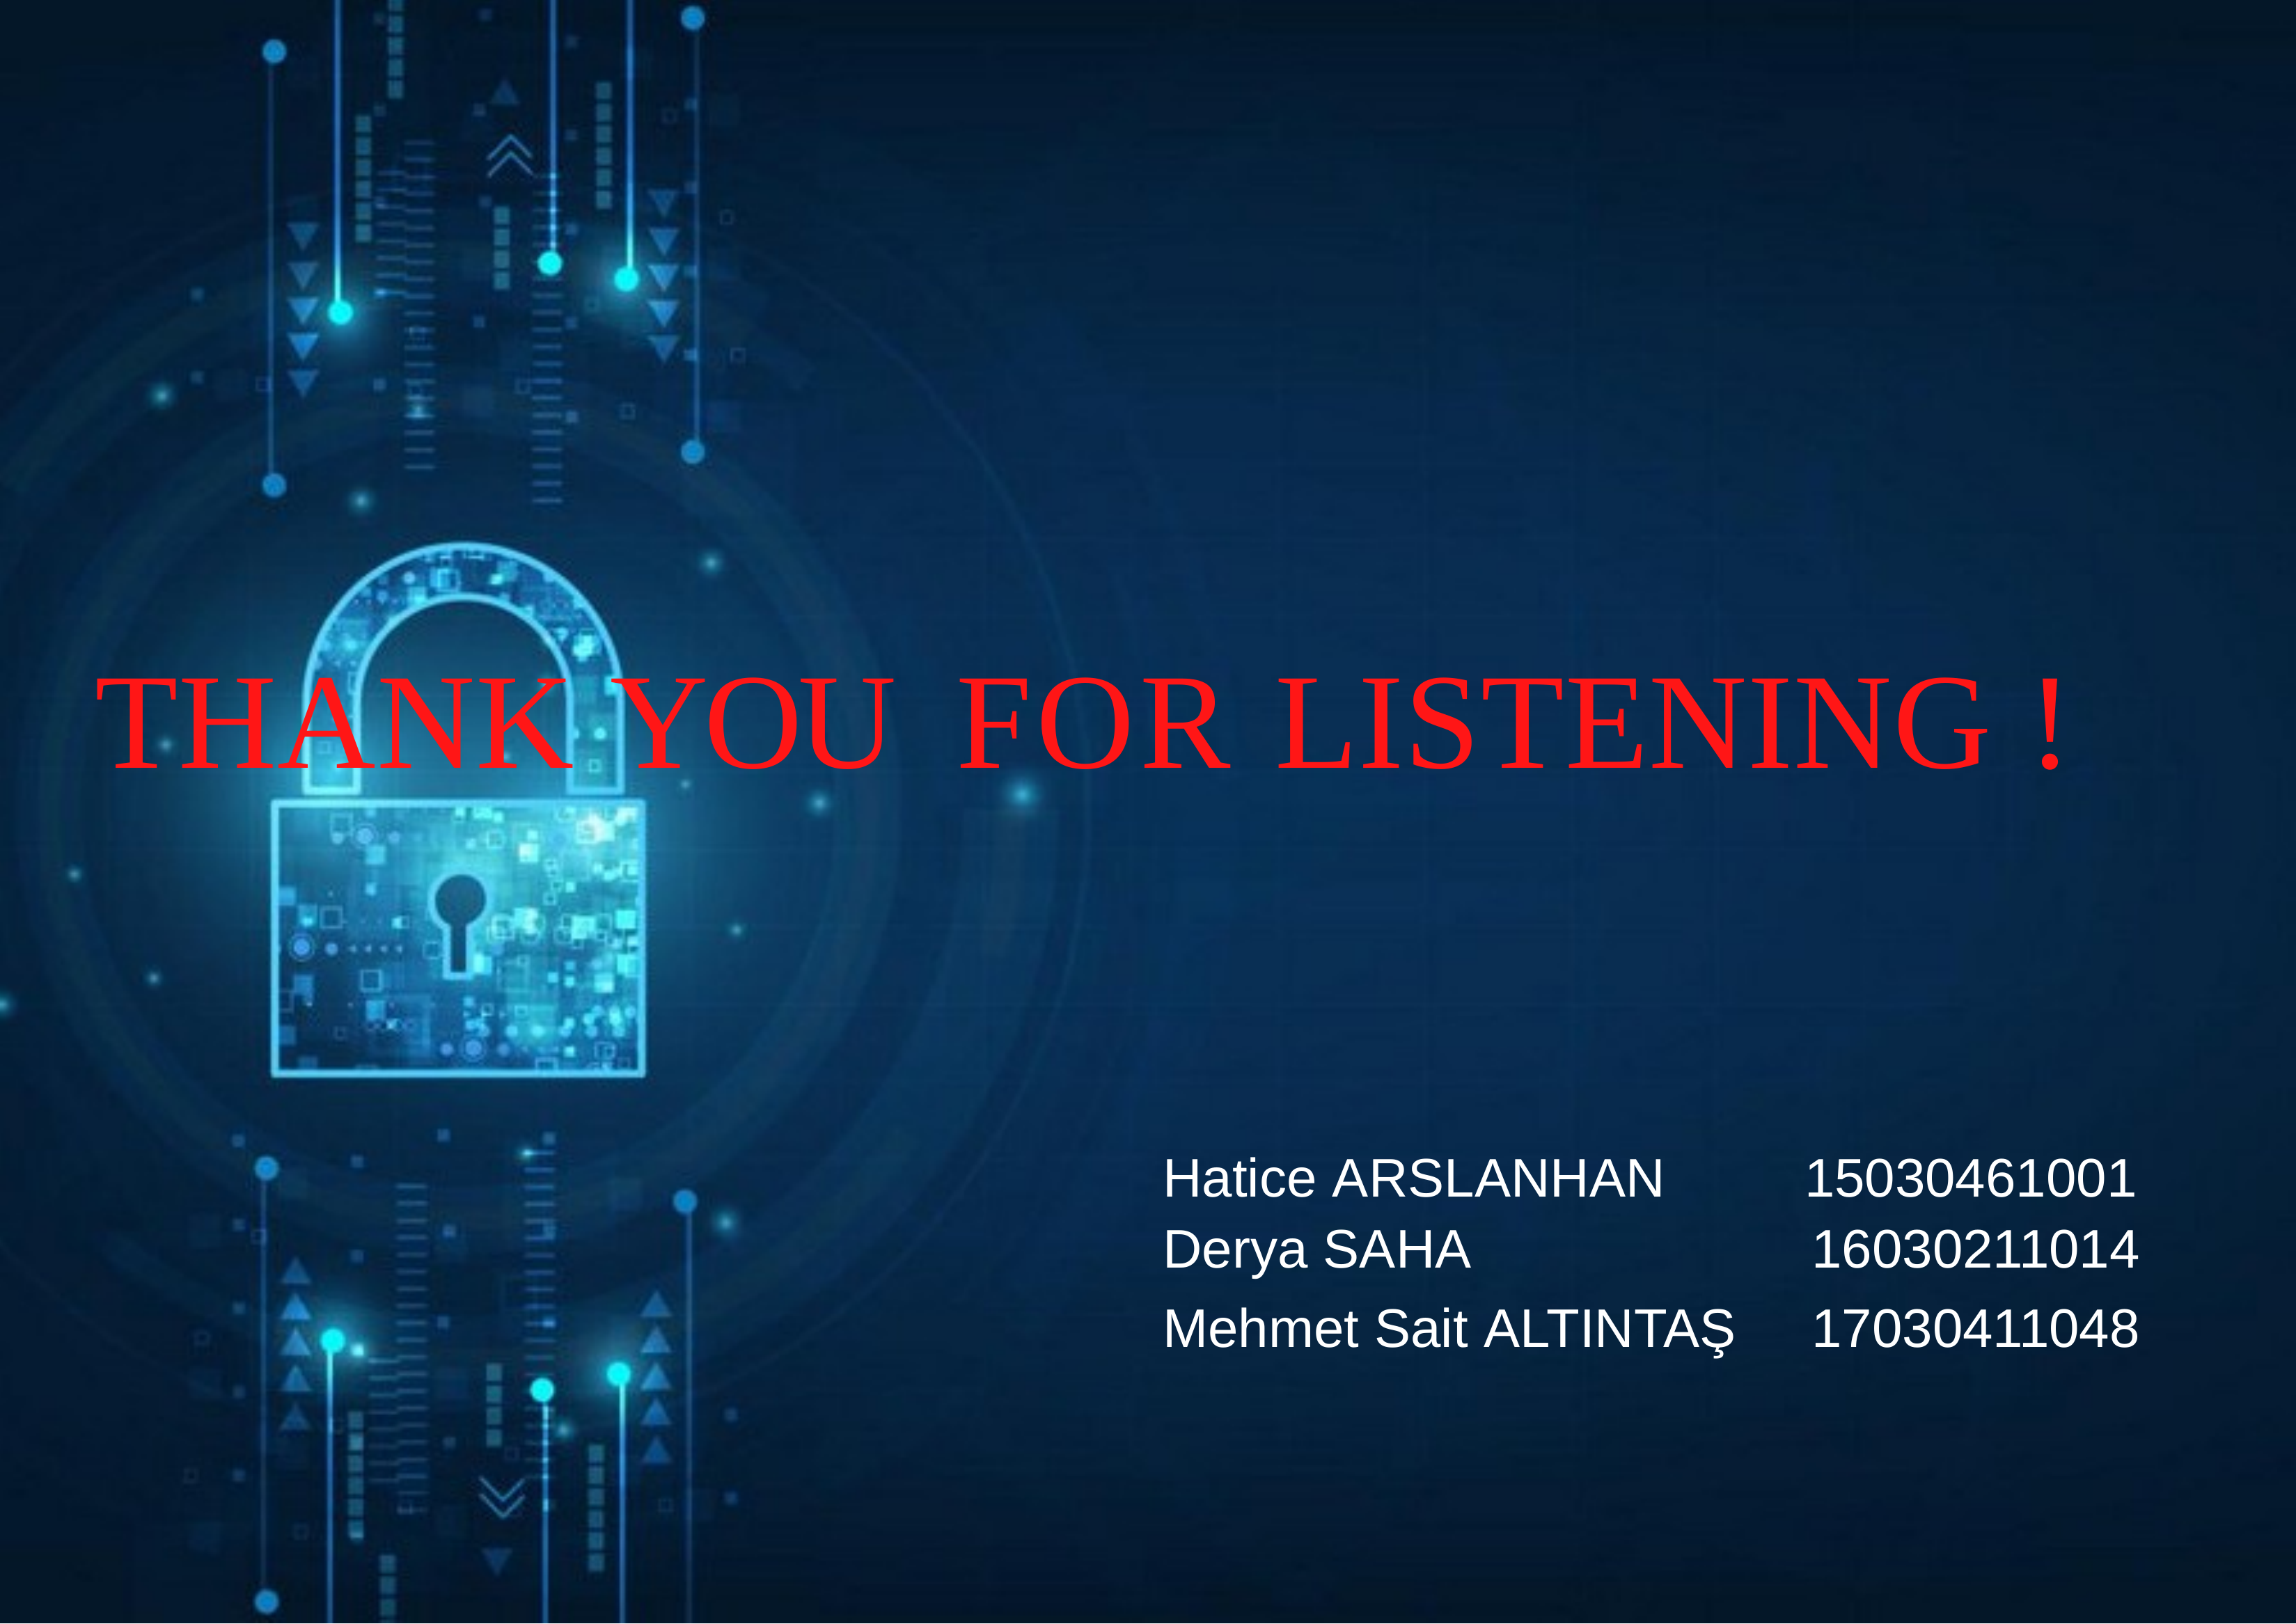

THANK YOU  FOR LISTENING !
| Hatice ARSLANHAN | 15030461001 |
| --- | --- |
| Derya SAHA | 16030211014 |
| Mehmet Sait ALTINTAŞ | 17030411048 |